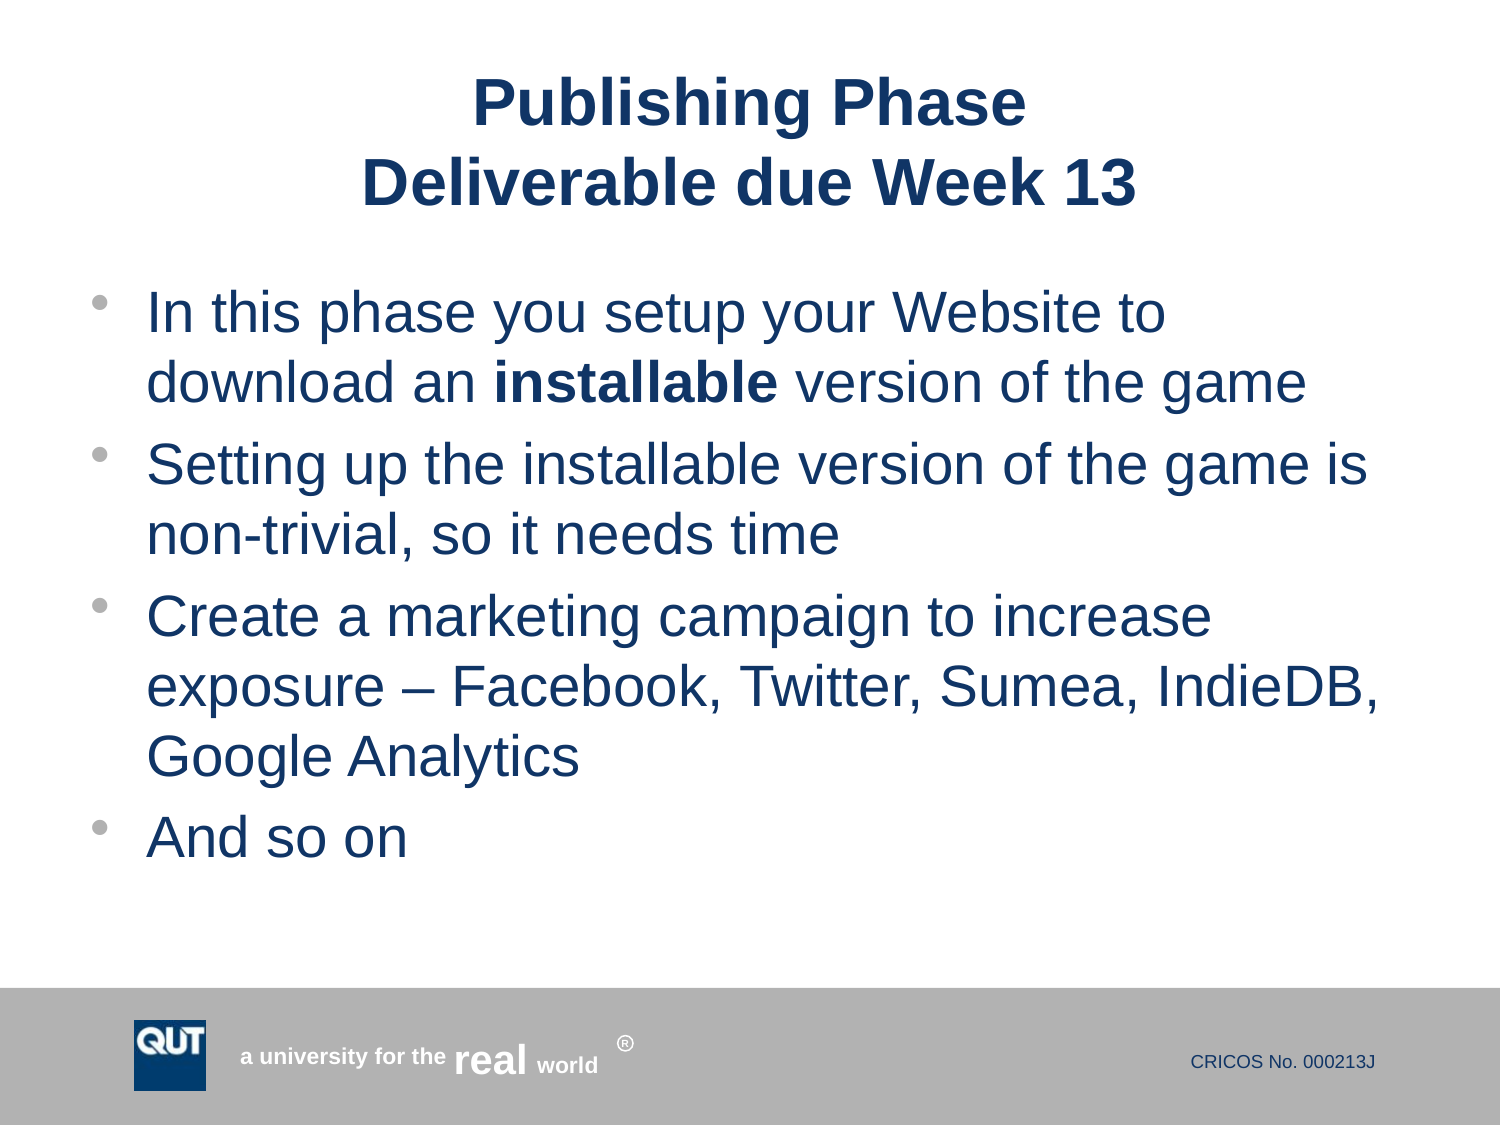

# Publishing Phase Deliverable due Week 13
In this phase you setup your Website to download an installable version of the game
Setting up the installable version of the game is non-trivial, so it needs time
Create a marketing campaign to increase exposure – Facebook, Twitter, Sumea, IndieDB, Google Analytics
And so on